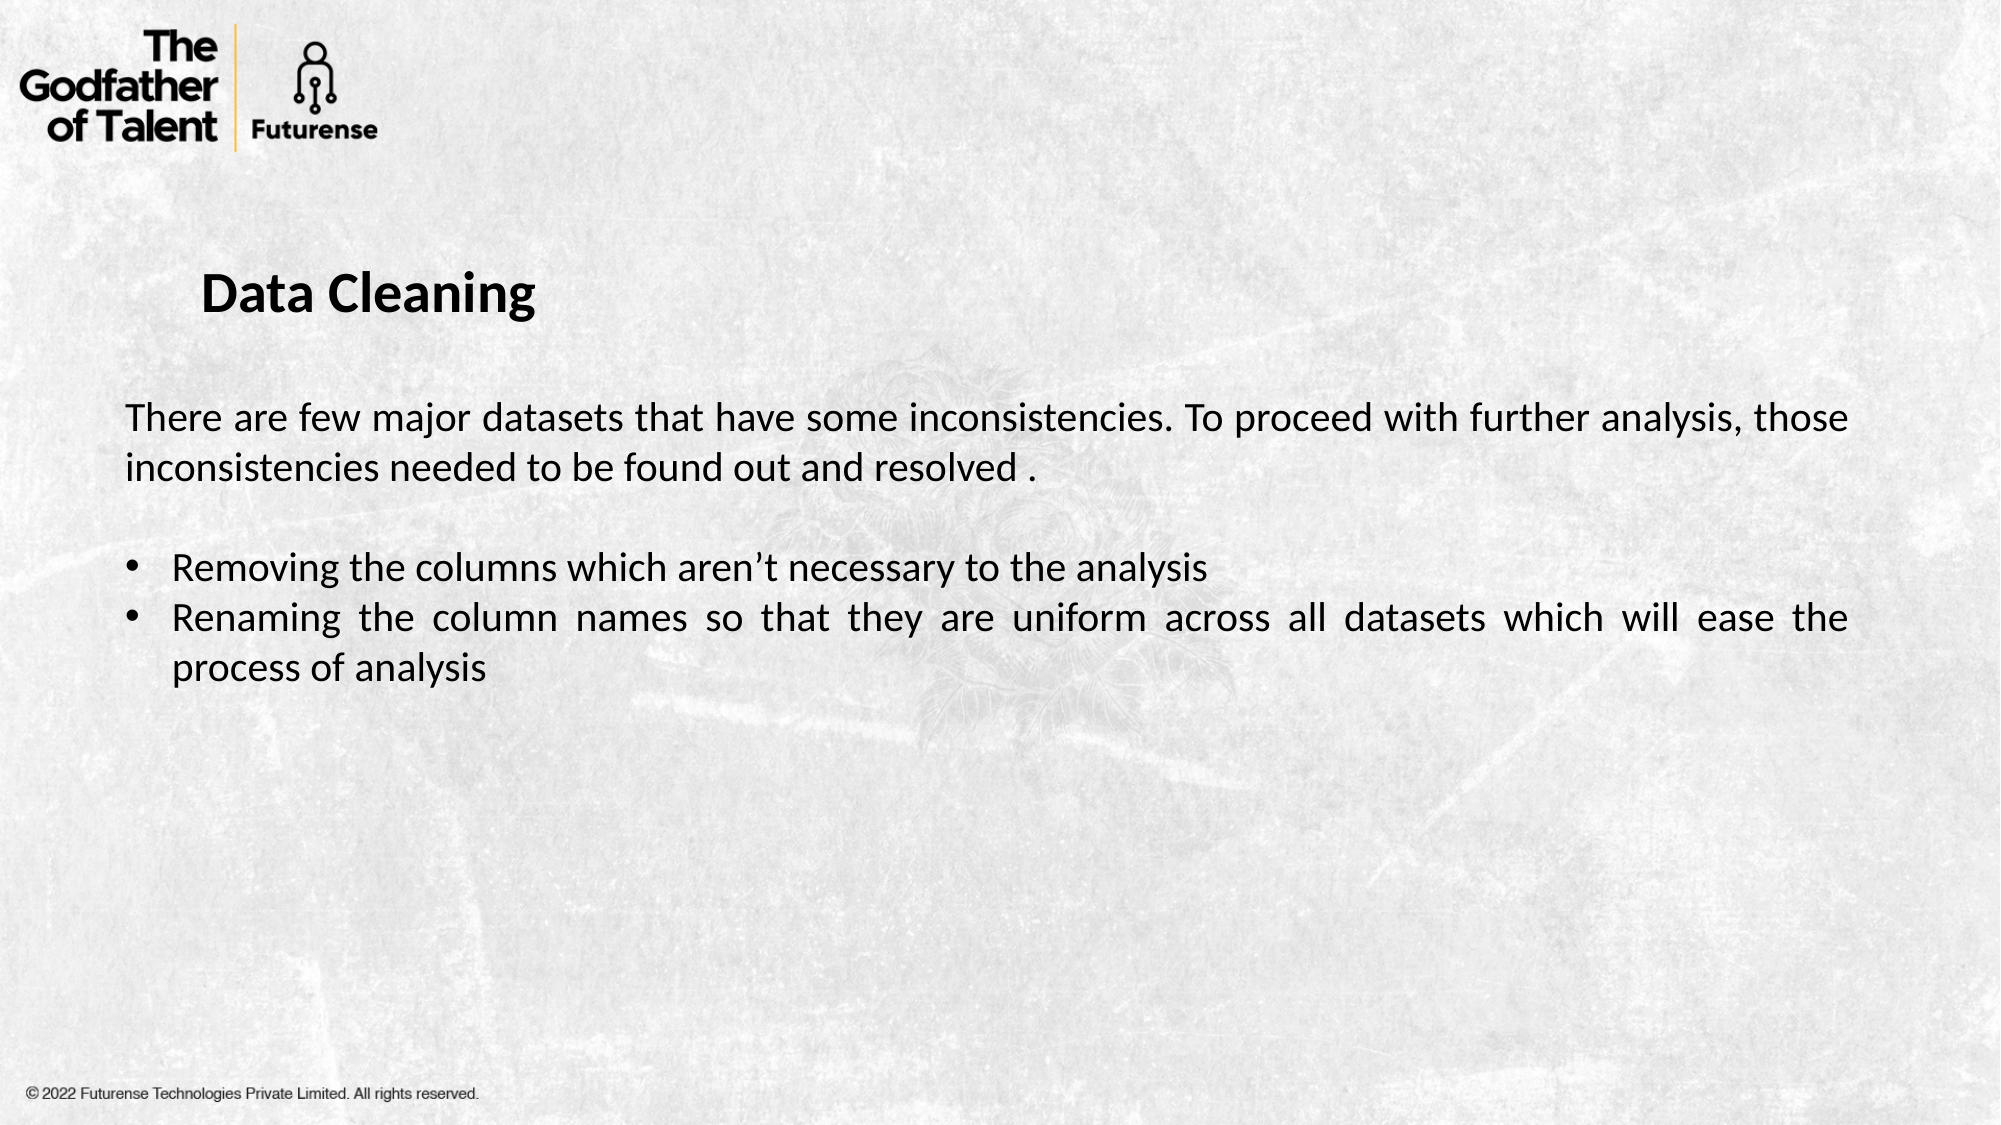

Data Cleaning
There are few major datasets that have some inconsistencies. To proceed with further analysis, those inconsistencies needed to be found out and resolved .

Removing the columns which aren’t necessary to the analysis
Renaming the column names so that they are uniform across all datasets which will ease the process of analysis